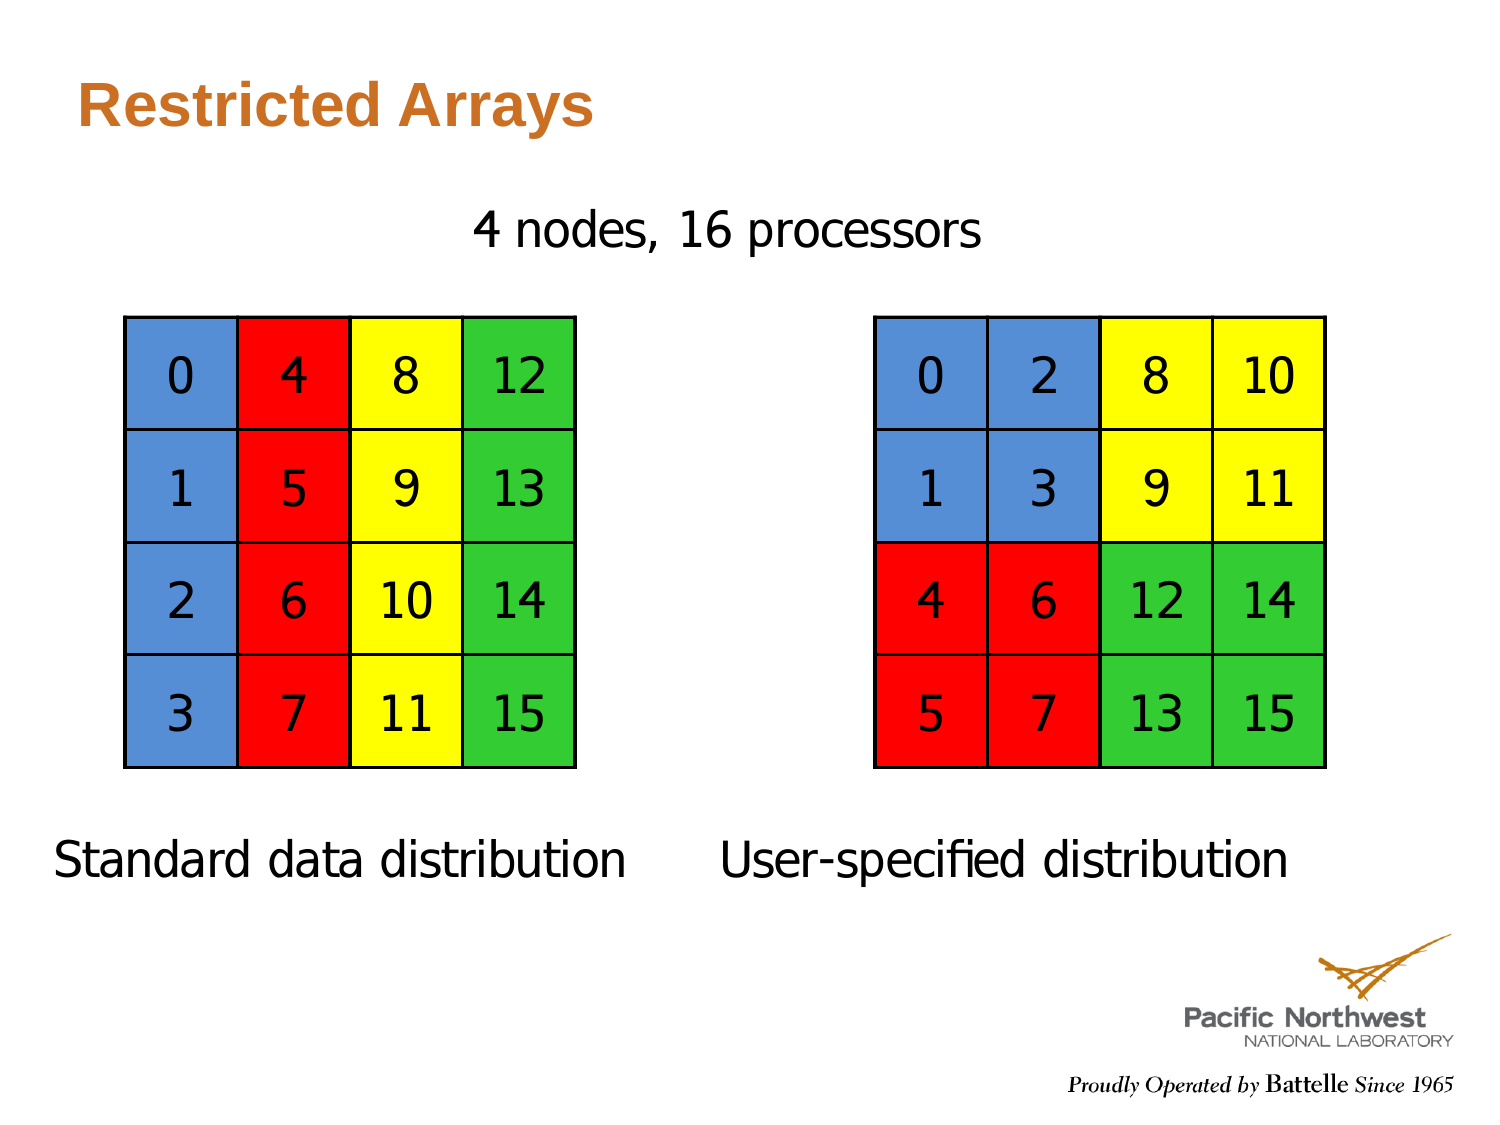

# Restricted Arrays
4 nodes, 16 processors

0

4

8

12

0

2

8

10

1
5
9
13

1
3
9
11

2
6
10
14

4
6
12
14

3
7
11
15

5
7
13
15

Standard data distribution
User-specified distribution